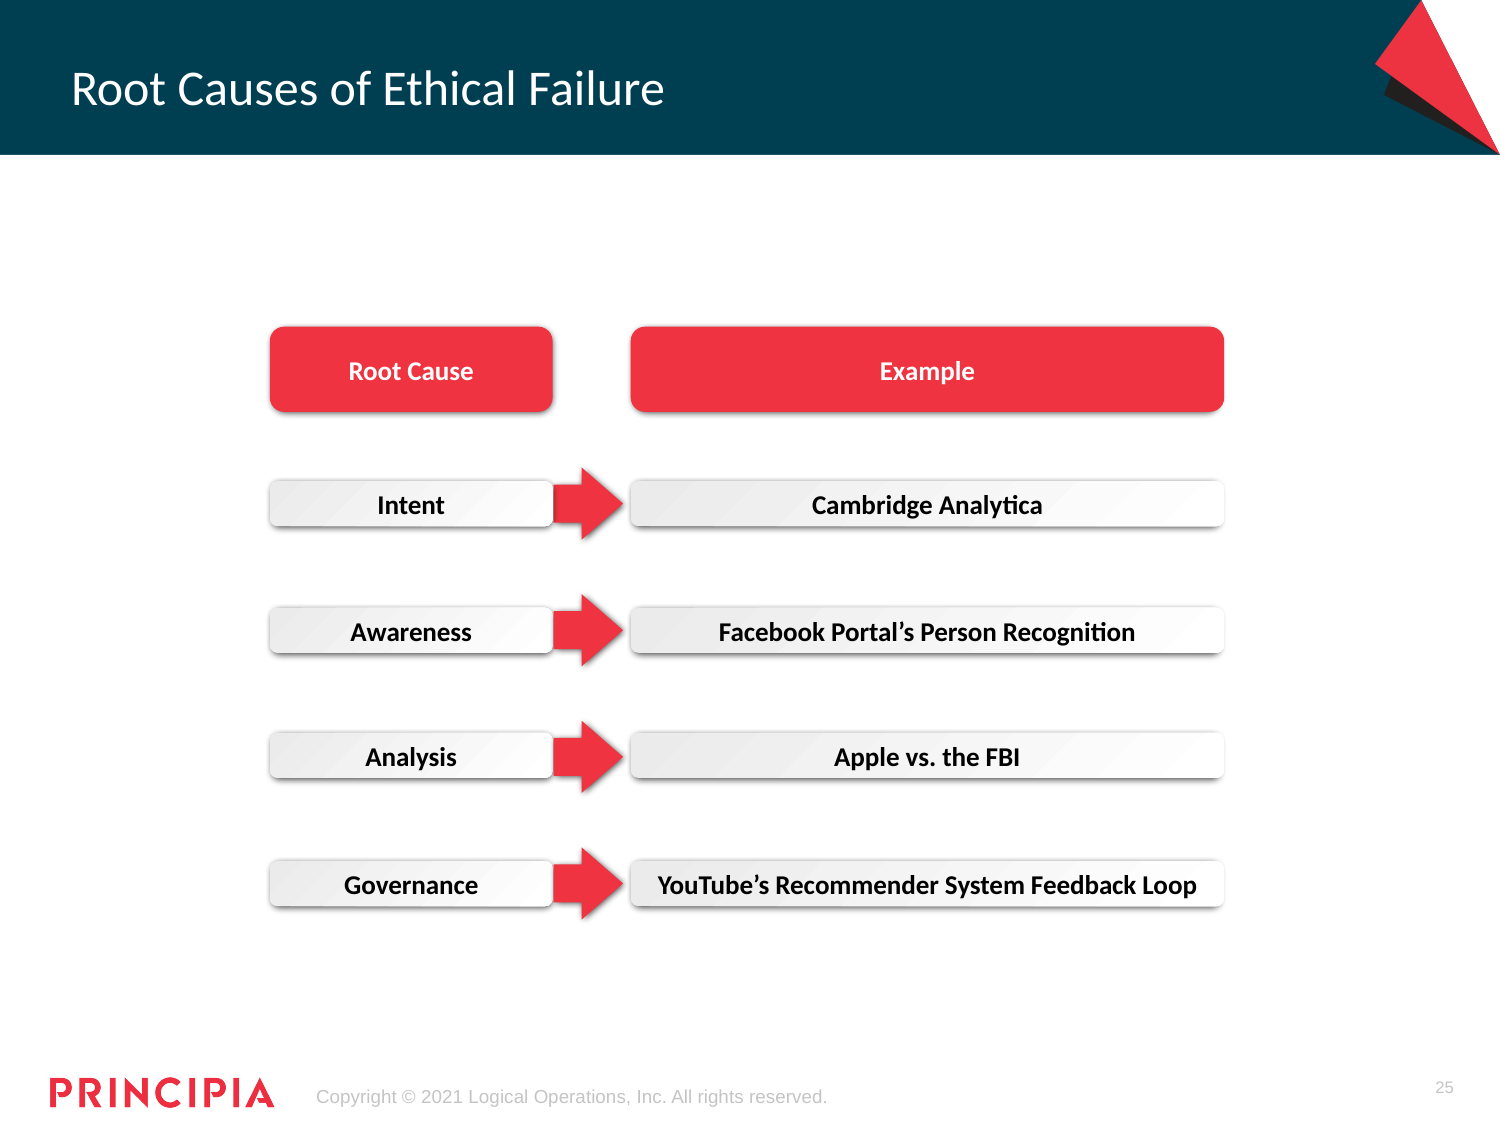

# Root Causes of Ethical Failure
Root Cause
Example

Intent
Cambridge Analytica

Awareness
Facebook Portal’s Person Recognition

Analysis
Apple vs. the FBI

Governance
YouTube’s Recommender System Feedback Loop
25
25